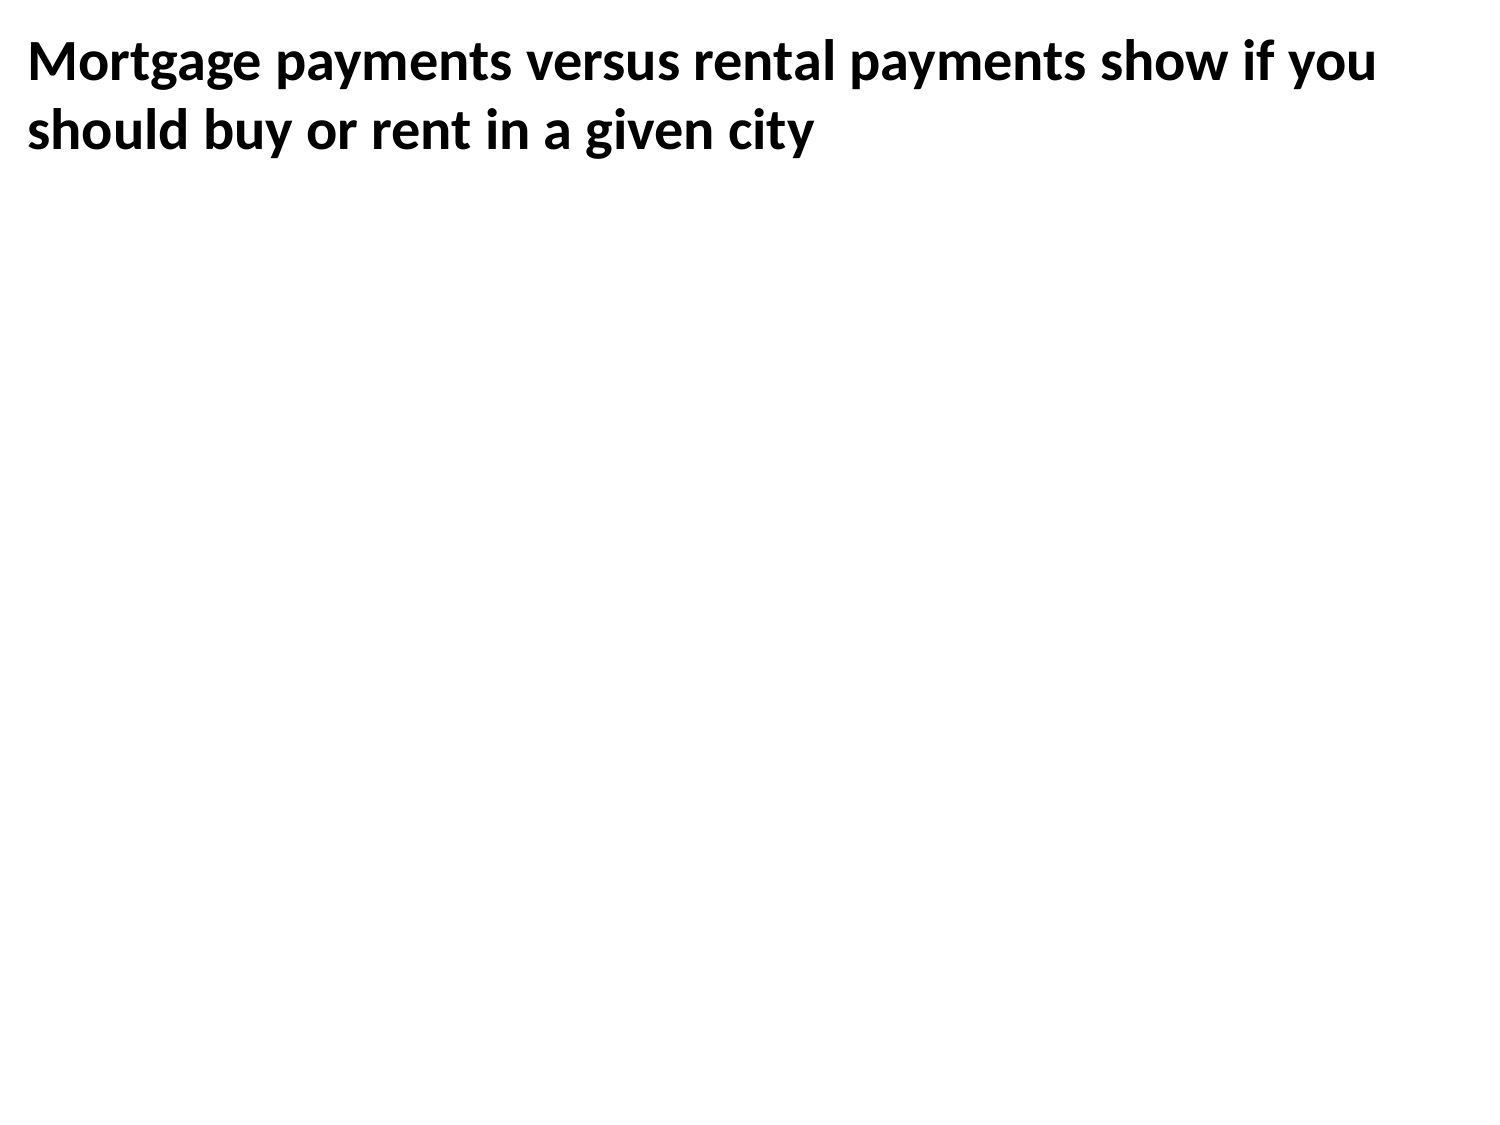

# Mortgage payments versus rental payments show if you should buy or rent in a given city